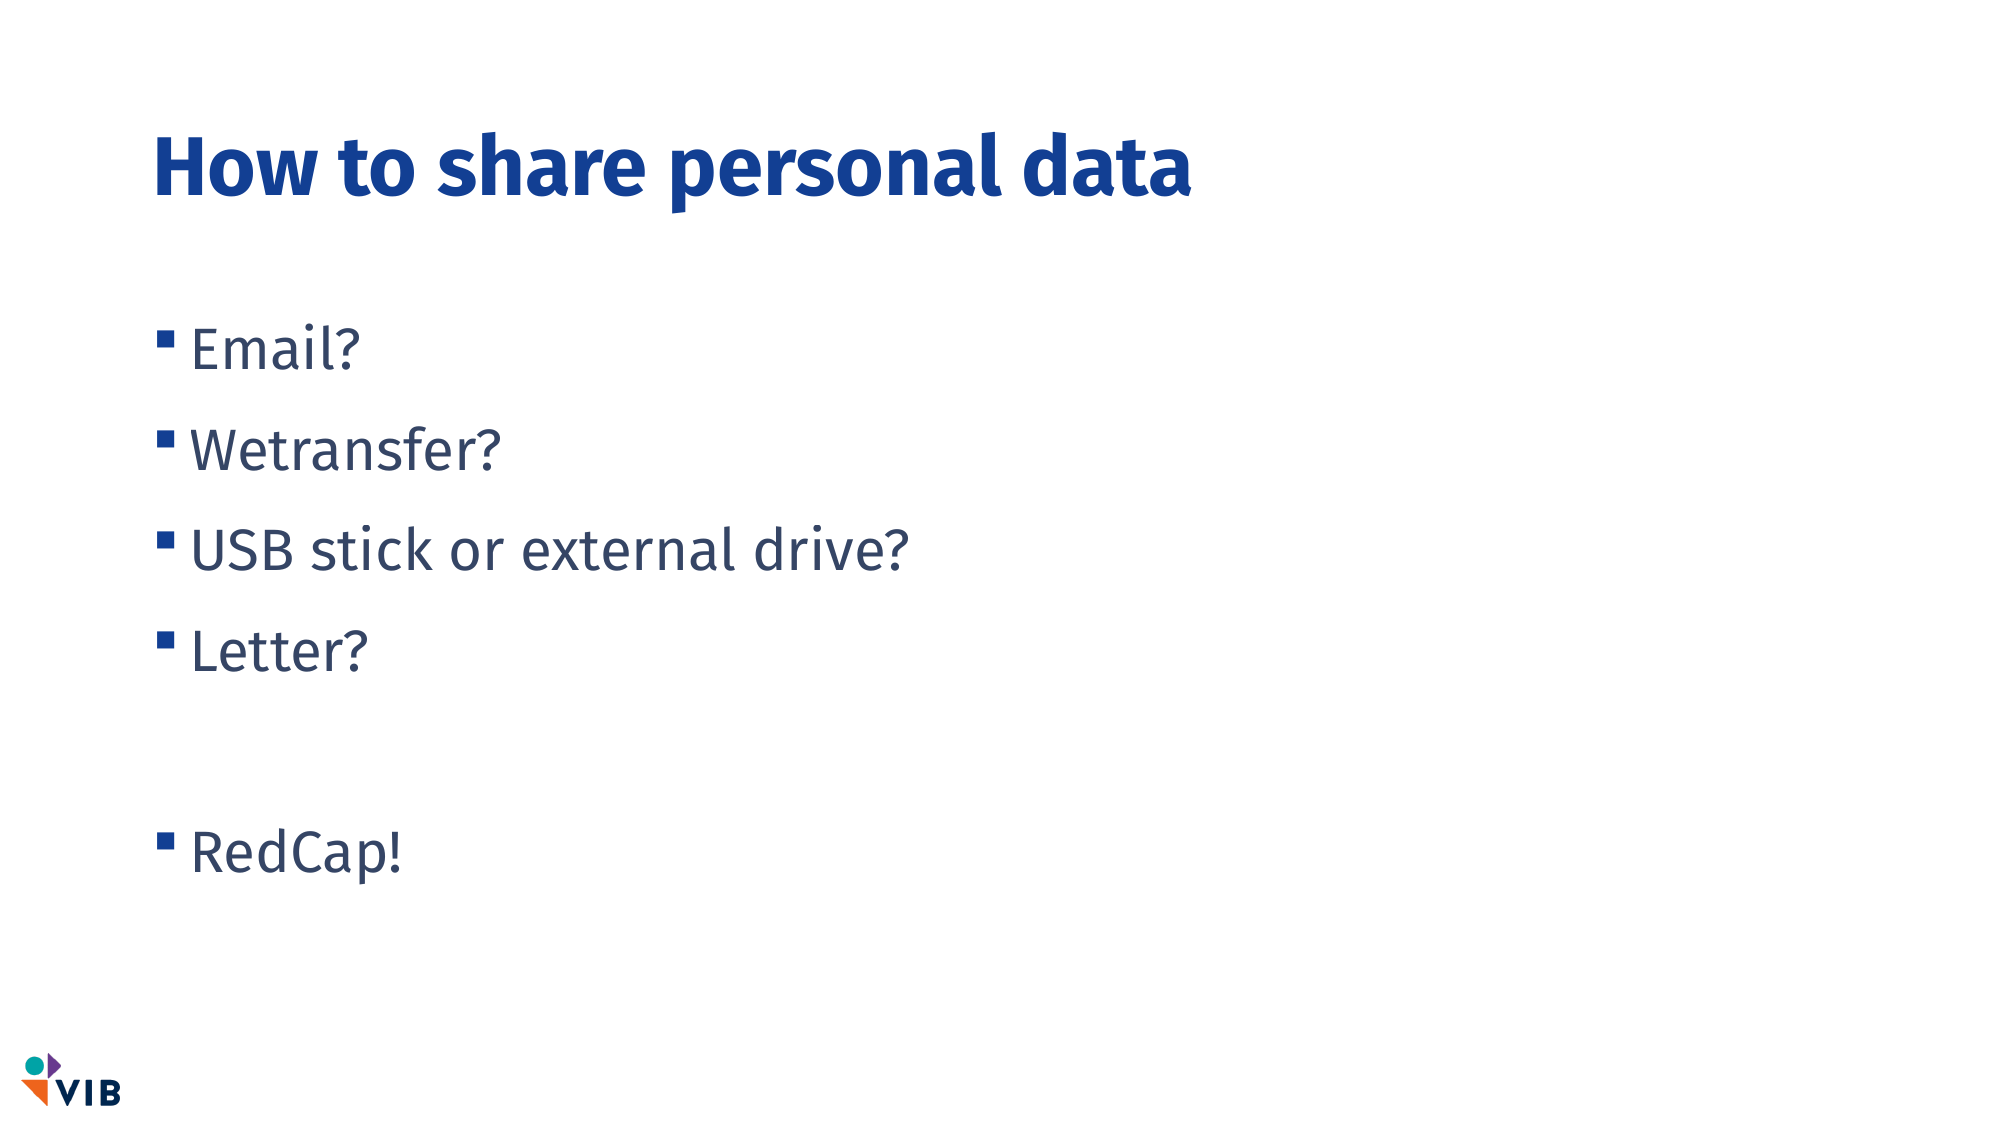

# How to share personal data
Email?
Wetransfer?
USB stick or external drive?
Letter?

RedCap!